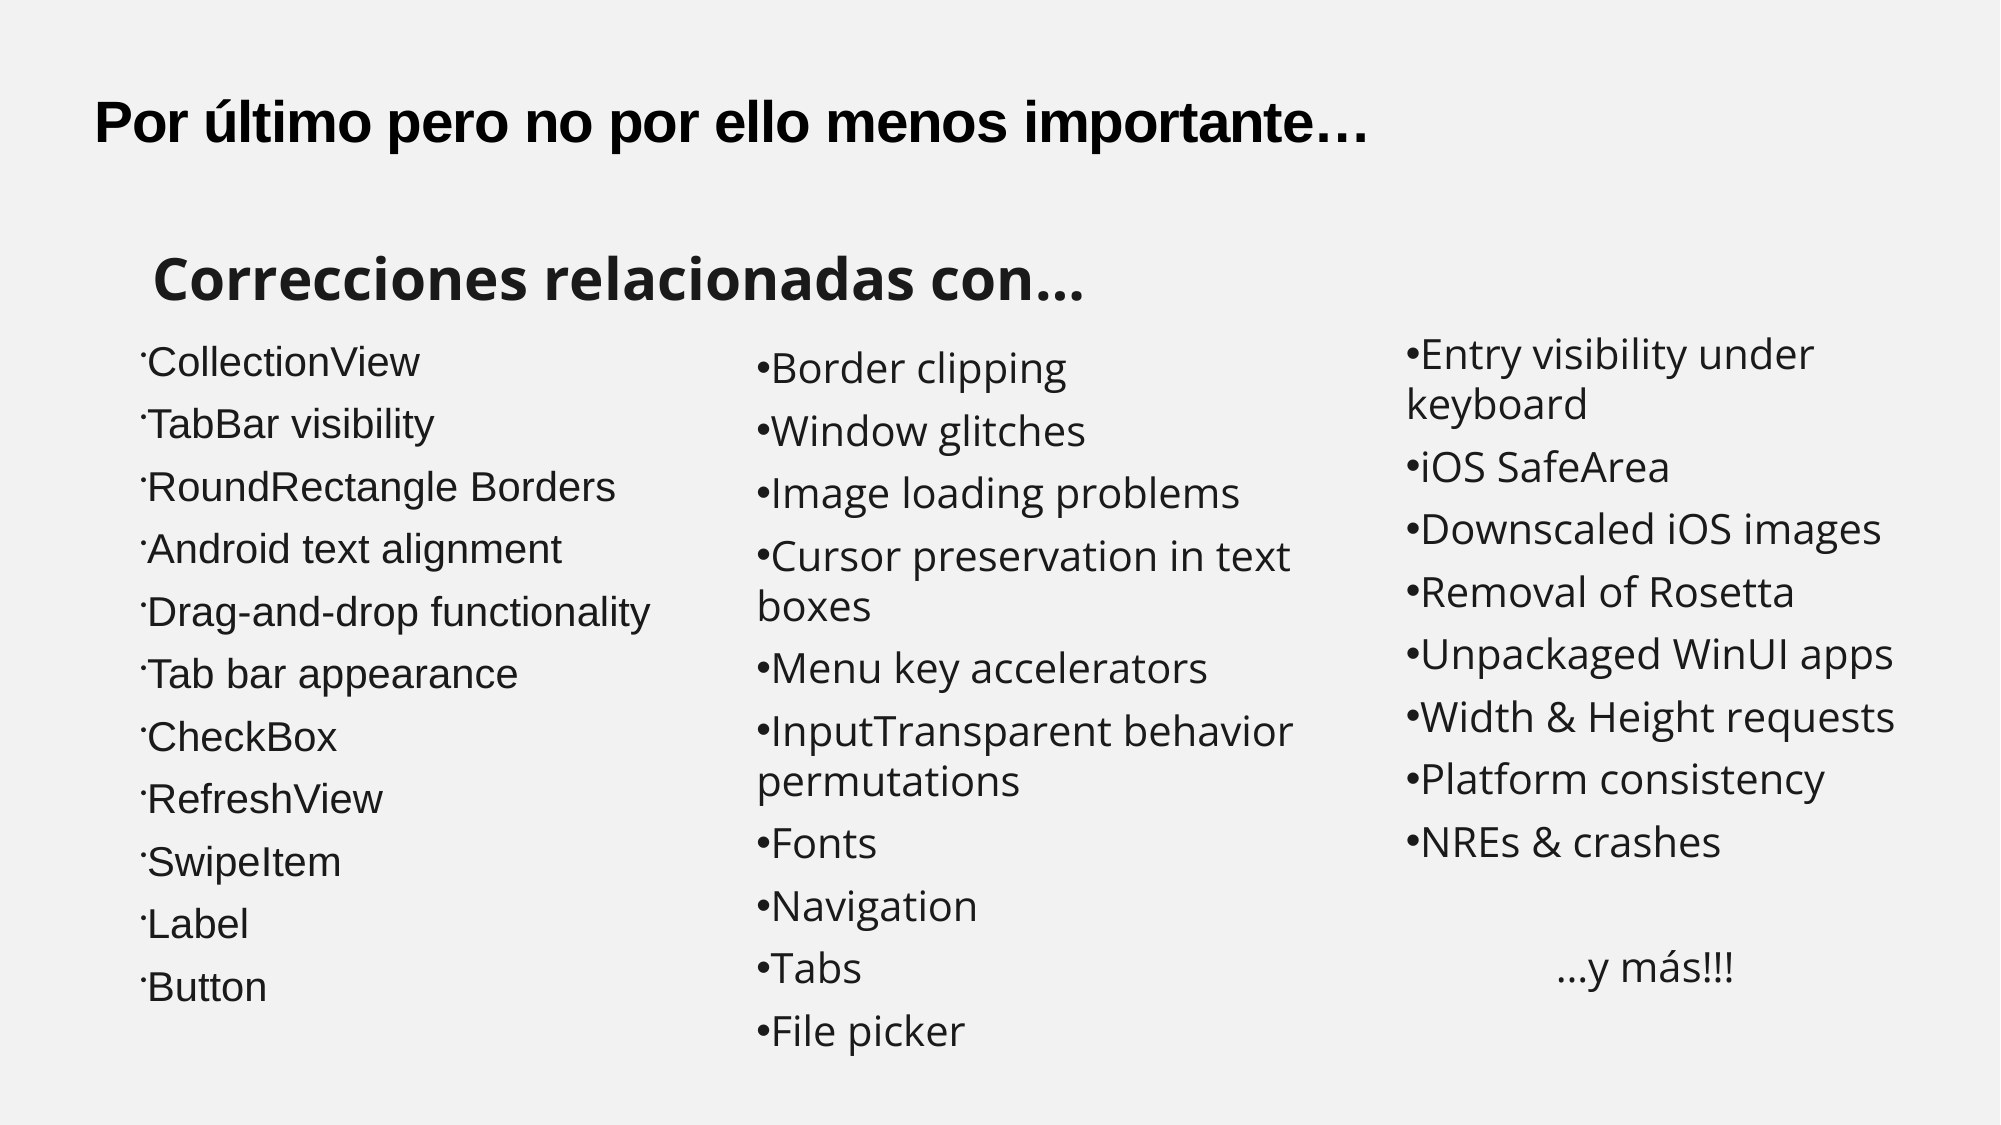

# Por último pero no por ello menos importante…
Correcciones relacionadas con…
Entry visibility under keyboard
iOS SafeArea
Downscaled iOS images
Removal of Rosetta
Unpackaged WinUI apps
Width & Height requests
Platform consistency
NREs & crashes

	…y más!!!

CollectionView
TabBar visibility
RoundRectangle Borders
Android text alignment
Drag-and-drop functionality
Tab bar appearance
CheckBox
RefreshView
SwipeItem
Label
Button

Border clipping
Window glitches
Image loading problems
Cursor preservation in text boxes
Menu key accelerators
InputTransparent behavior permutations
Fonts
Navigation
Tabs
File picker